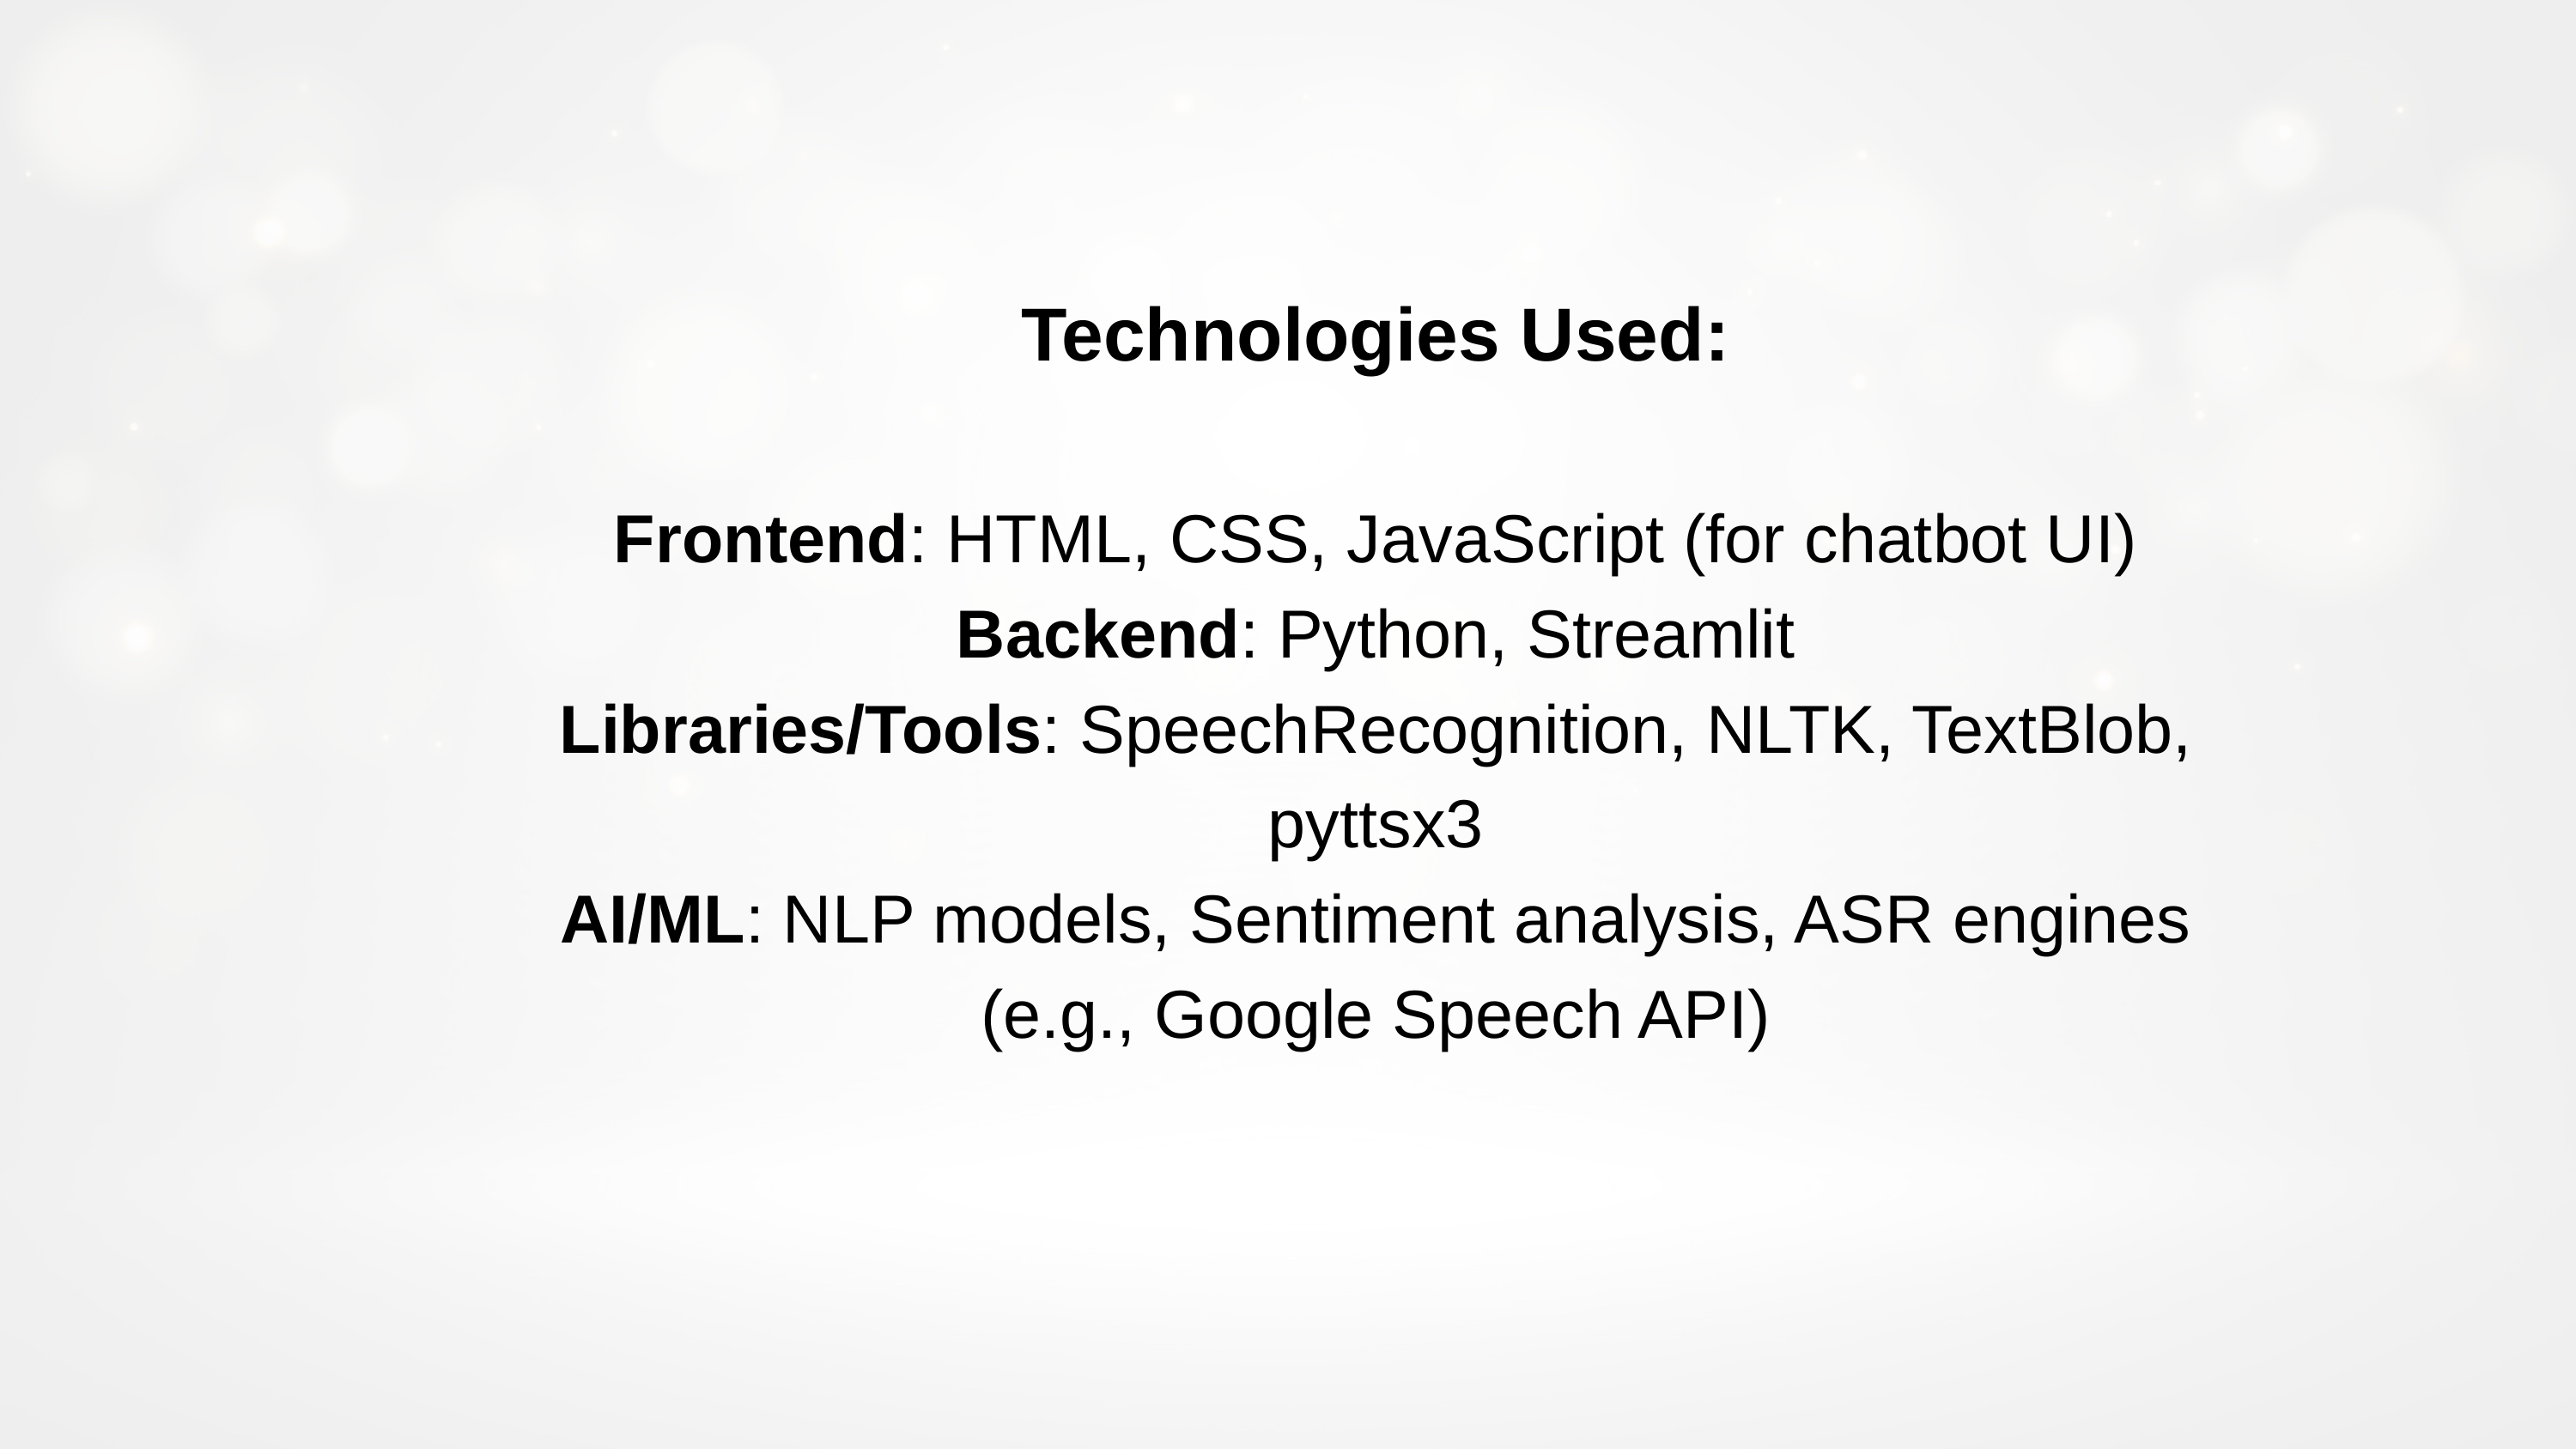

Technologies Used:

Frontend: HTML, CSS, JavaScript (for chatbot UI)
Backend: Python, Streamlit
Libraries/Tools: SpeechRecognition, NLTK, TextBlob, pyttsx3
AI/ML: NLP models, Sentiment analysis, ASR engines (e.g., Google Speech API)